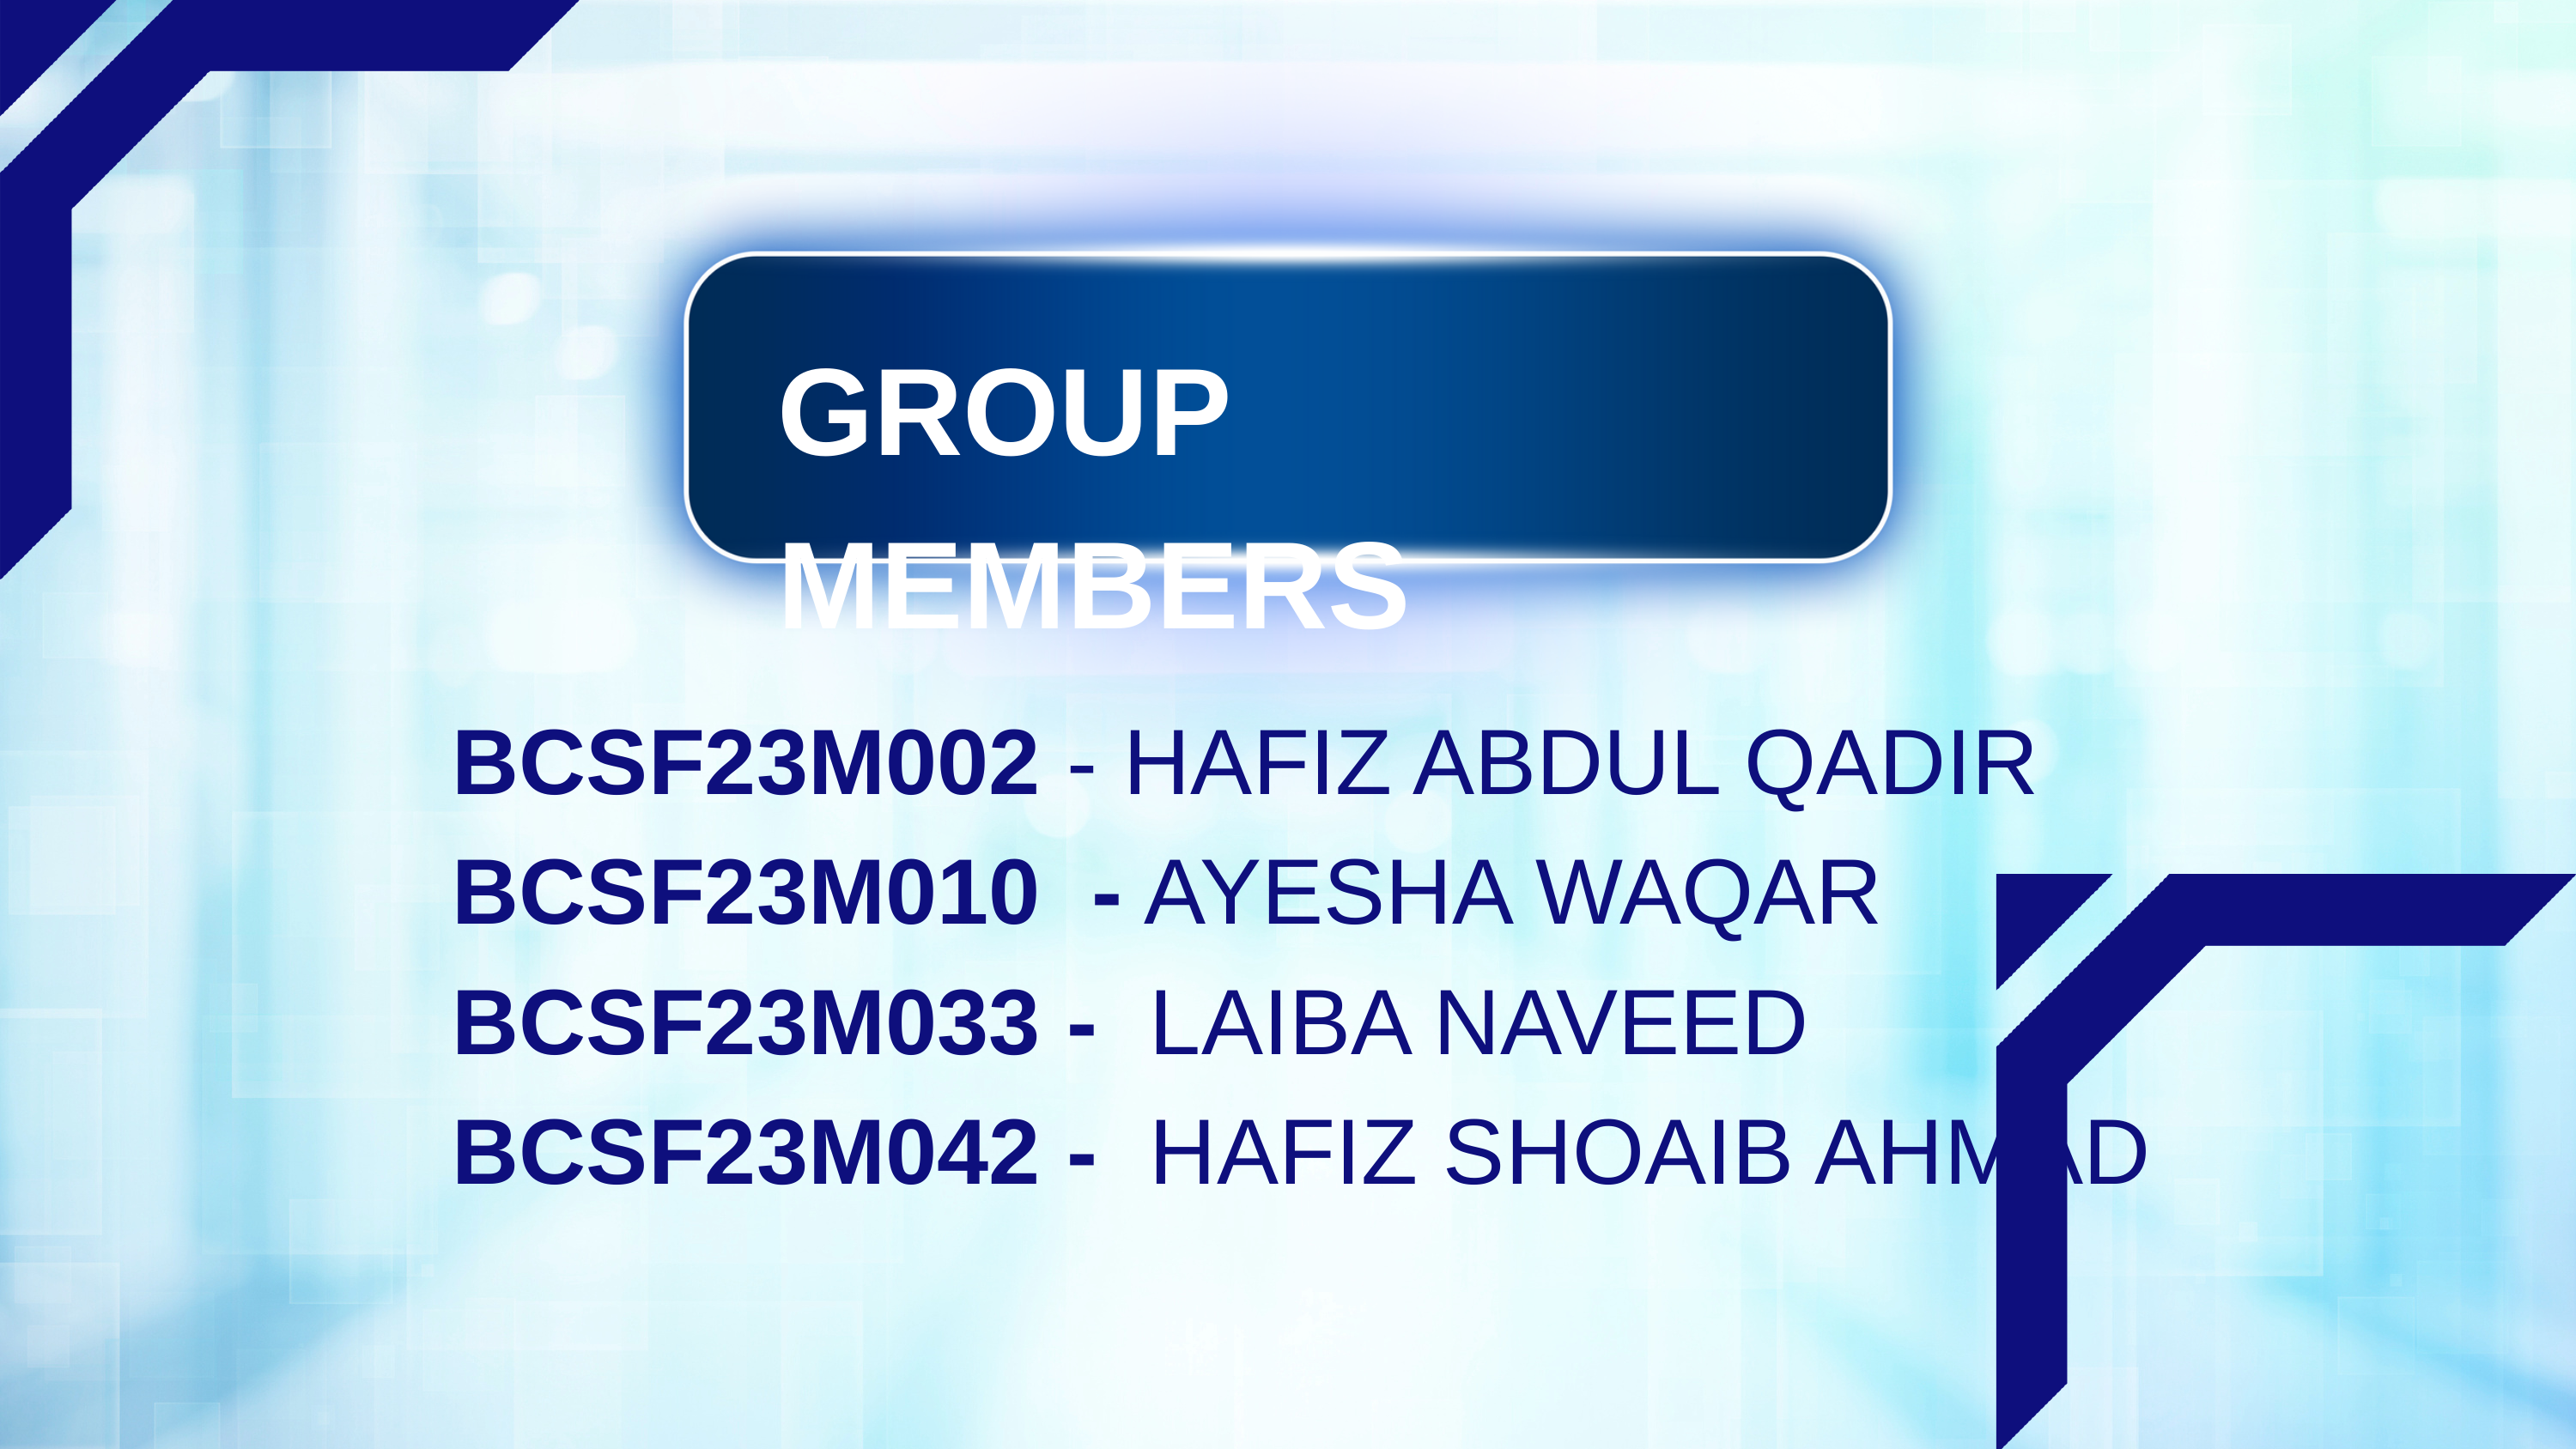

GROUP MEMBERS
BCSF23M002 - HAFIZ ABDUL QADIR
BCSF23M010  - AYESHA WAQAR
BCSF23M033 -  LAIBA NAVEED
BCSF23M042 -  HAFIZ SHOAIB AHMAD